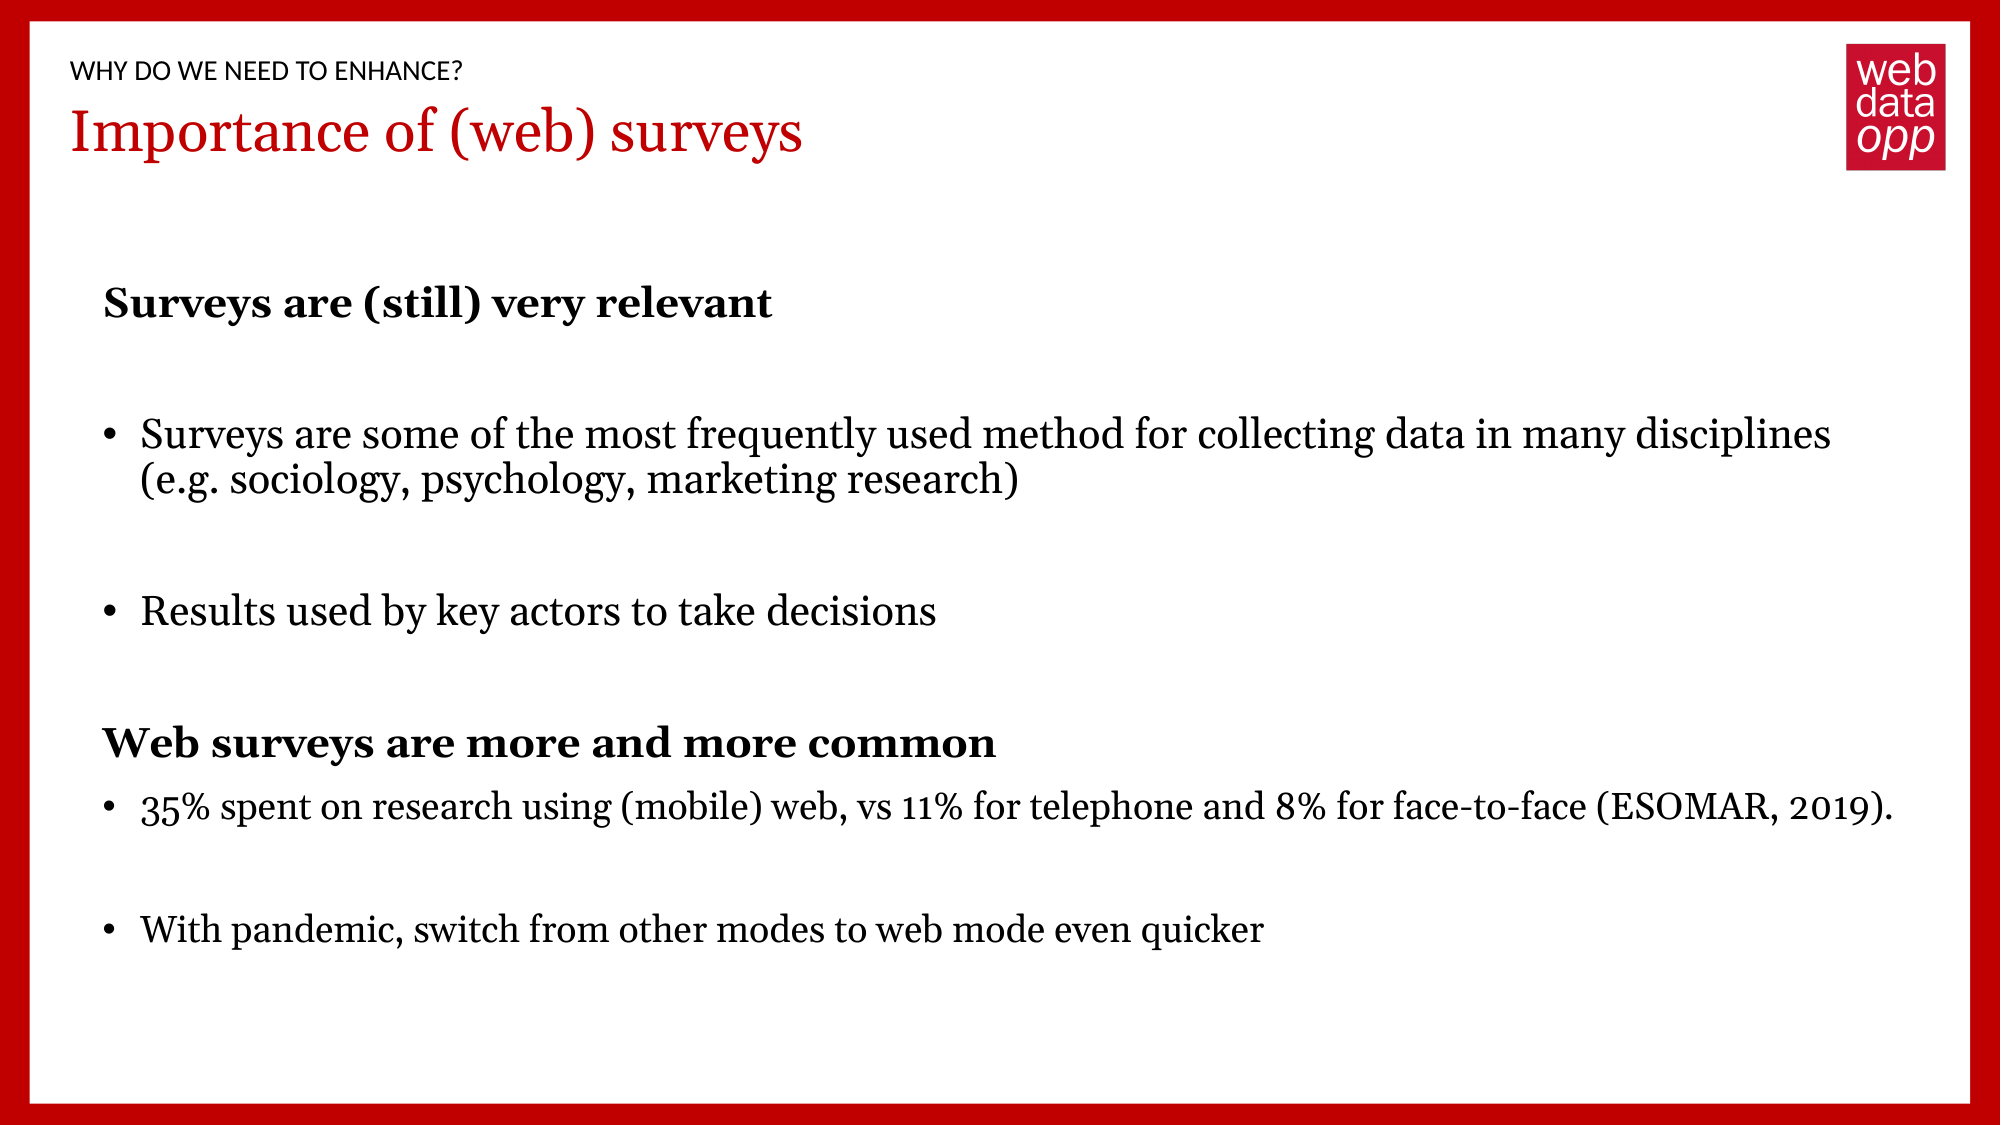

WHY DO WE NEED TO ENHANCE?
# Importance of (web) surveys
Surveys are (still) very relevant

Surveys are some of the most frequently used method for collecting data in many disciplines (e.g. sociology, psychology, marketing research)

Results used by key actors to take decisions

Web surveys are more and more common
35% spent on research using (mobile) web, vs 11% for telephone and 8% for face-to-face (ESOMAR, 2019).

With pandemic, switch from other modes to web mode even quicker